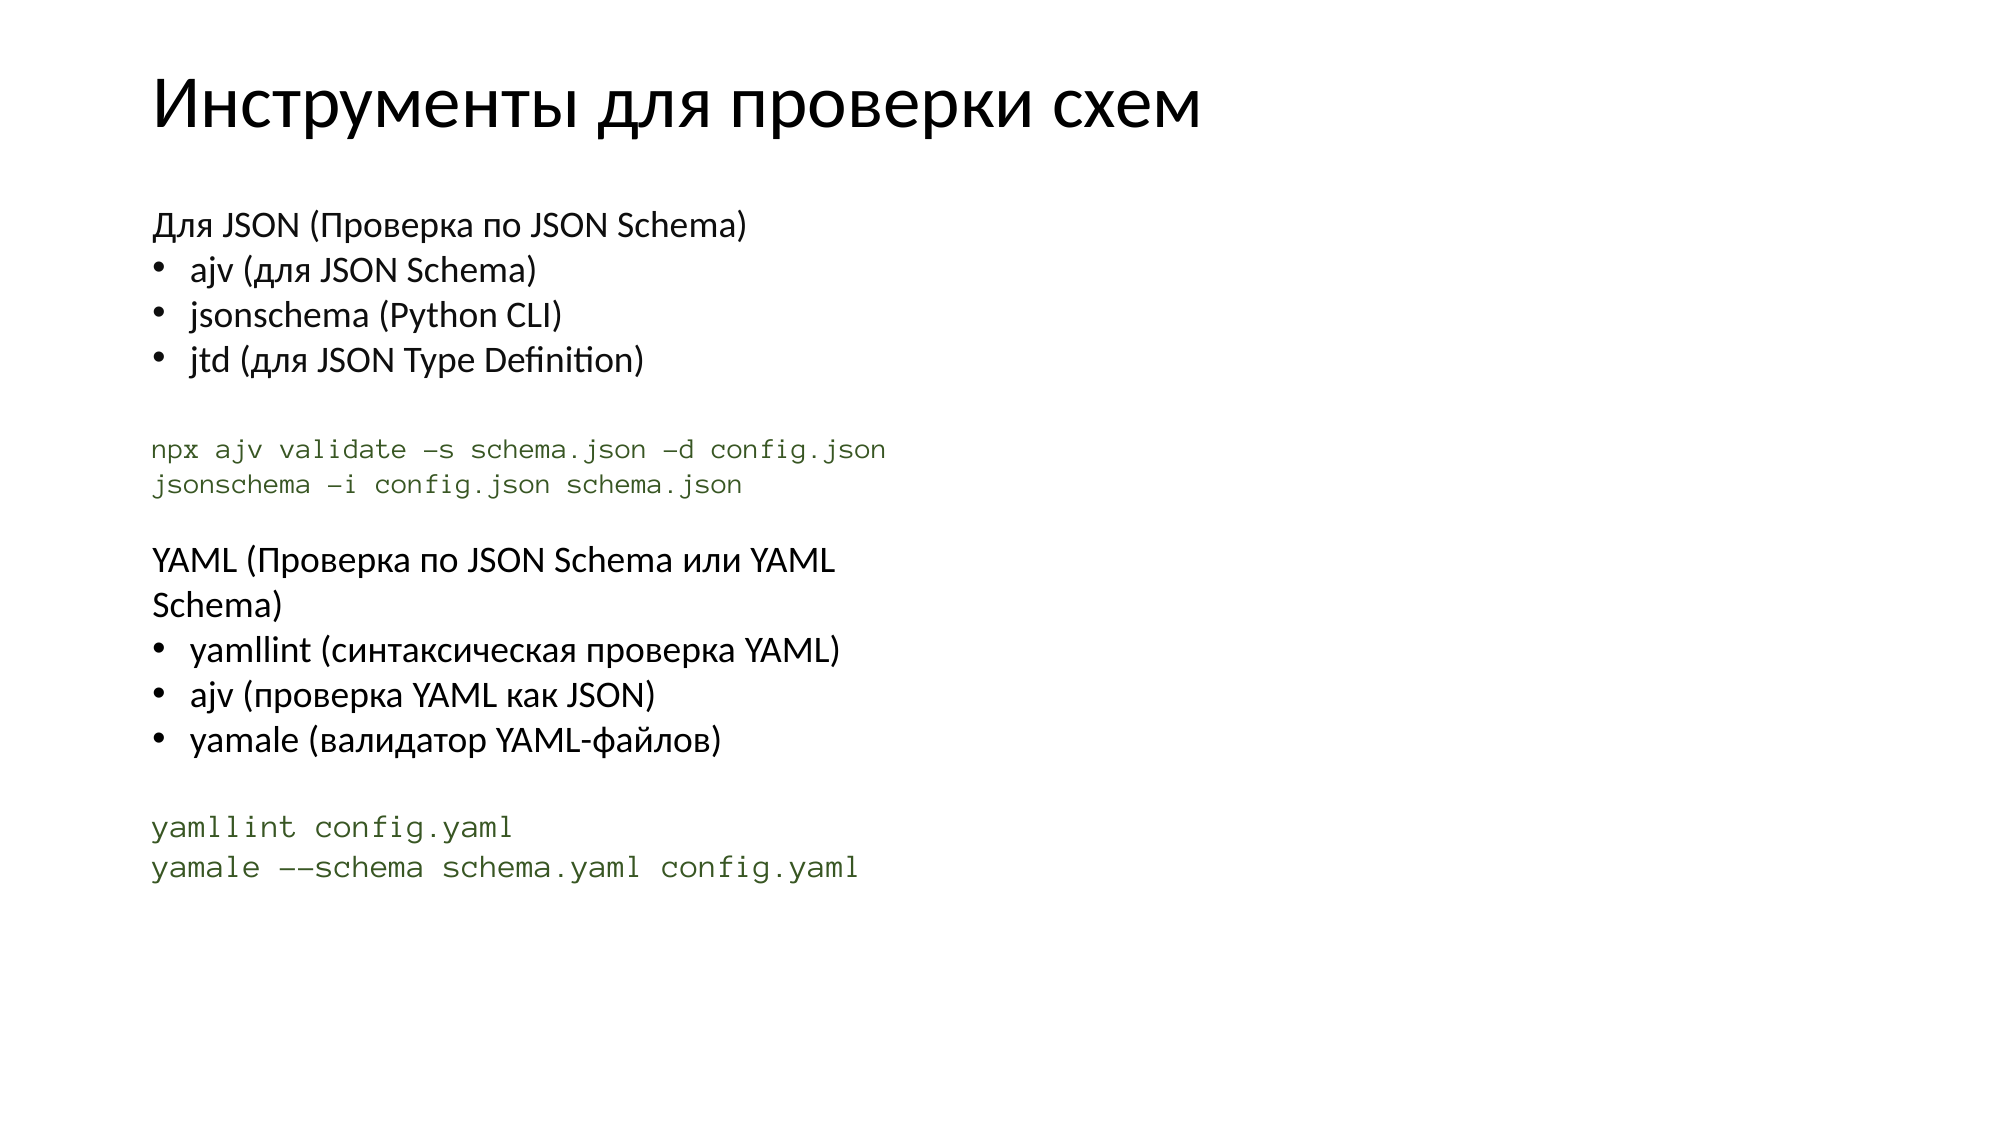

# Инструменты для проверки схем
Для JSON (Проверка по JSON Schema)
ajv (для JSON Schema)
jsonschema (Python CLI)
jtd (для JSON Type Definition)

npx ajv validate -s schema.json -d config.json
jsonschema -i config.json schema.json

YAML (Проверка по JSON Schema или YAML Schema)
yamllint (синтаксическая проверка YAML)
ajv (проверка YAML как JSON)
yamale (валидатор YAML-файлов)

yamllint config.yaml
yamale --schema schema.yaml config.yaml